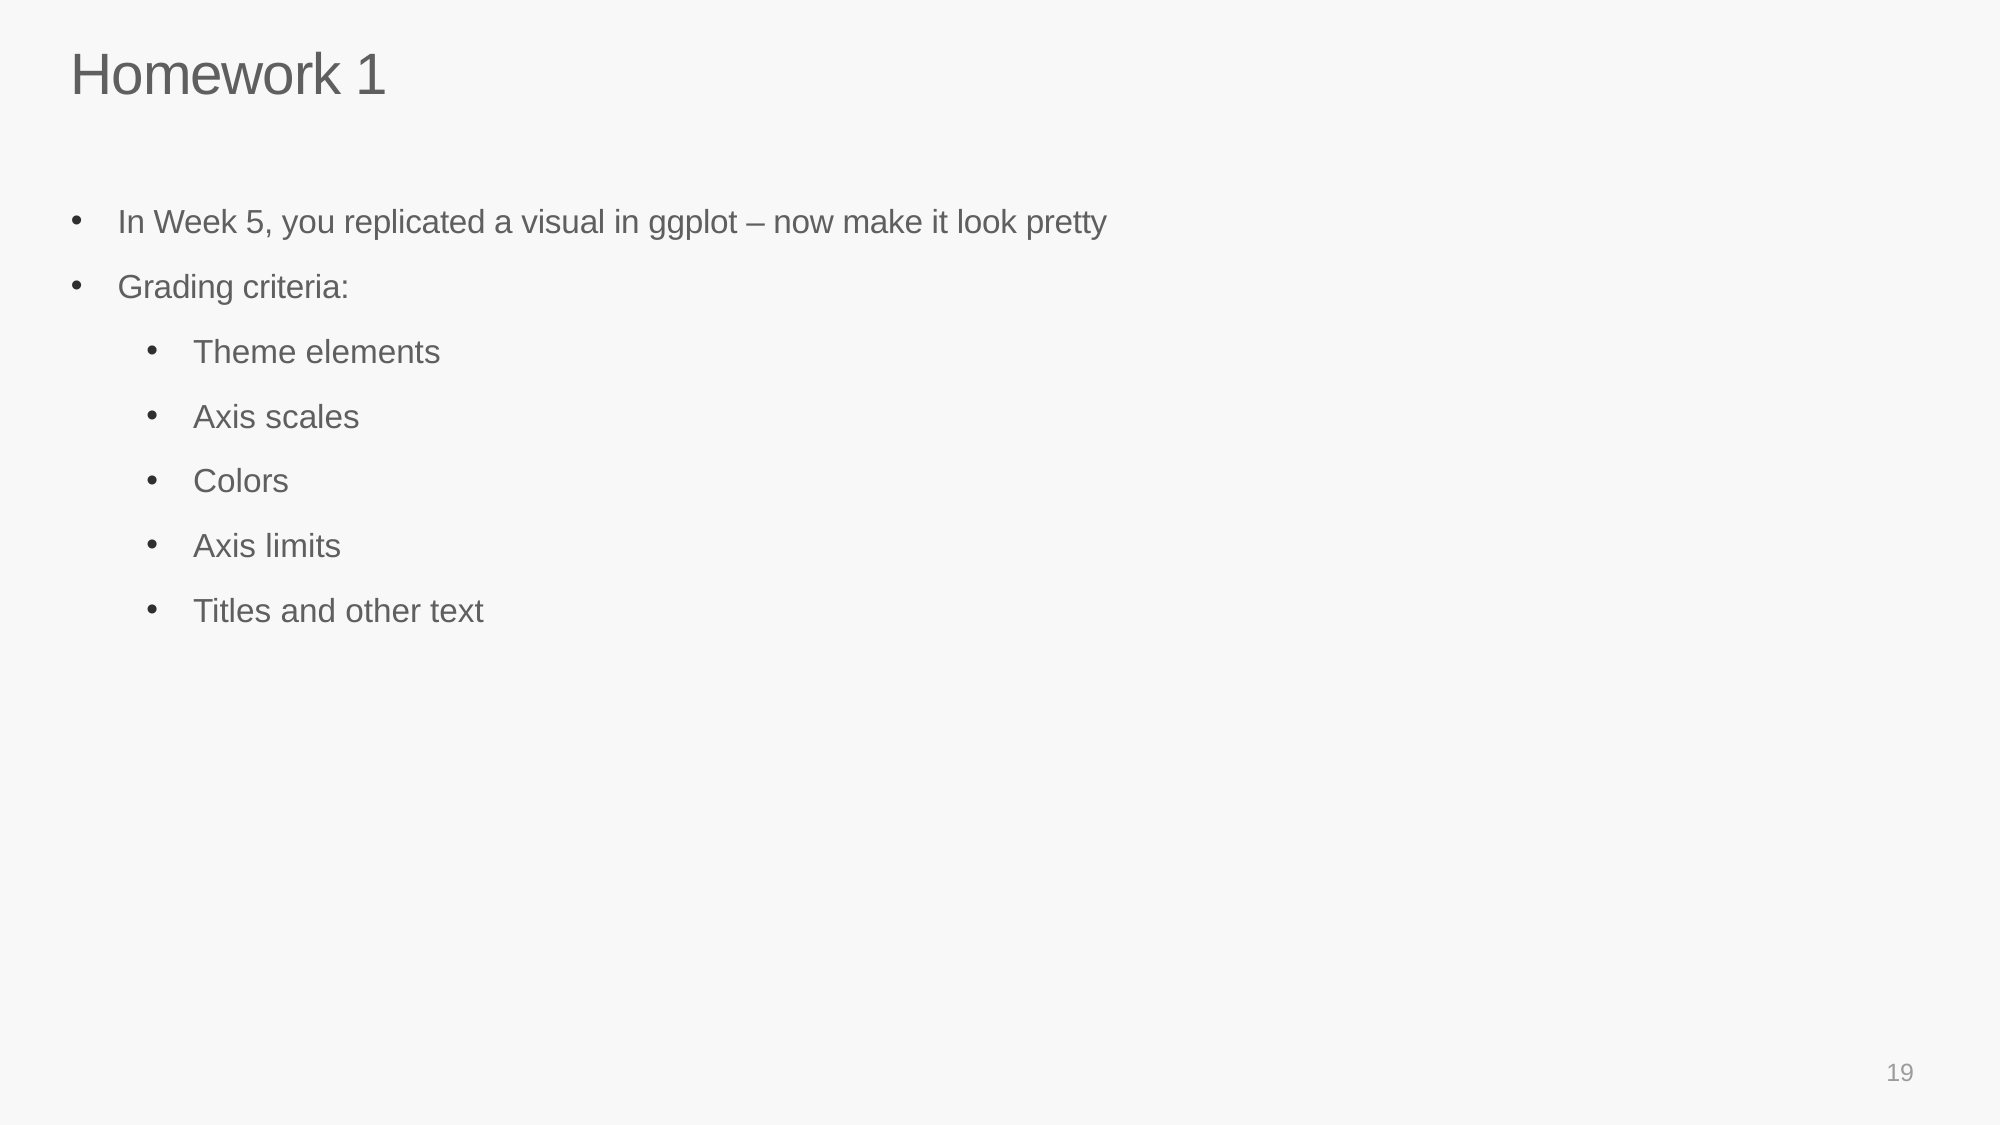

# Homework 1
In Week 5, you replicated a visual in ggplot – now make it look pretty
Grading criteria:
Theme elements
Axis scales
Colors
Axis limits
Titles and other text
19